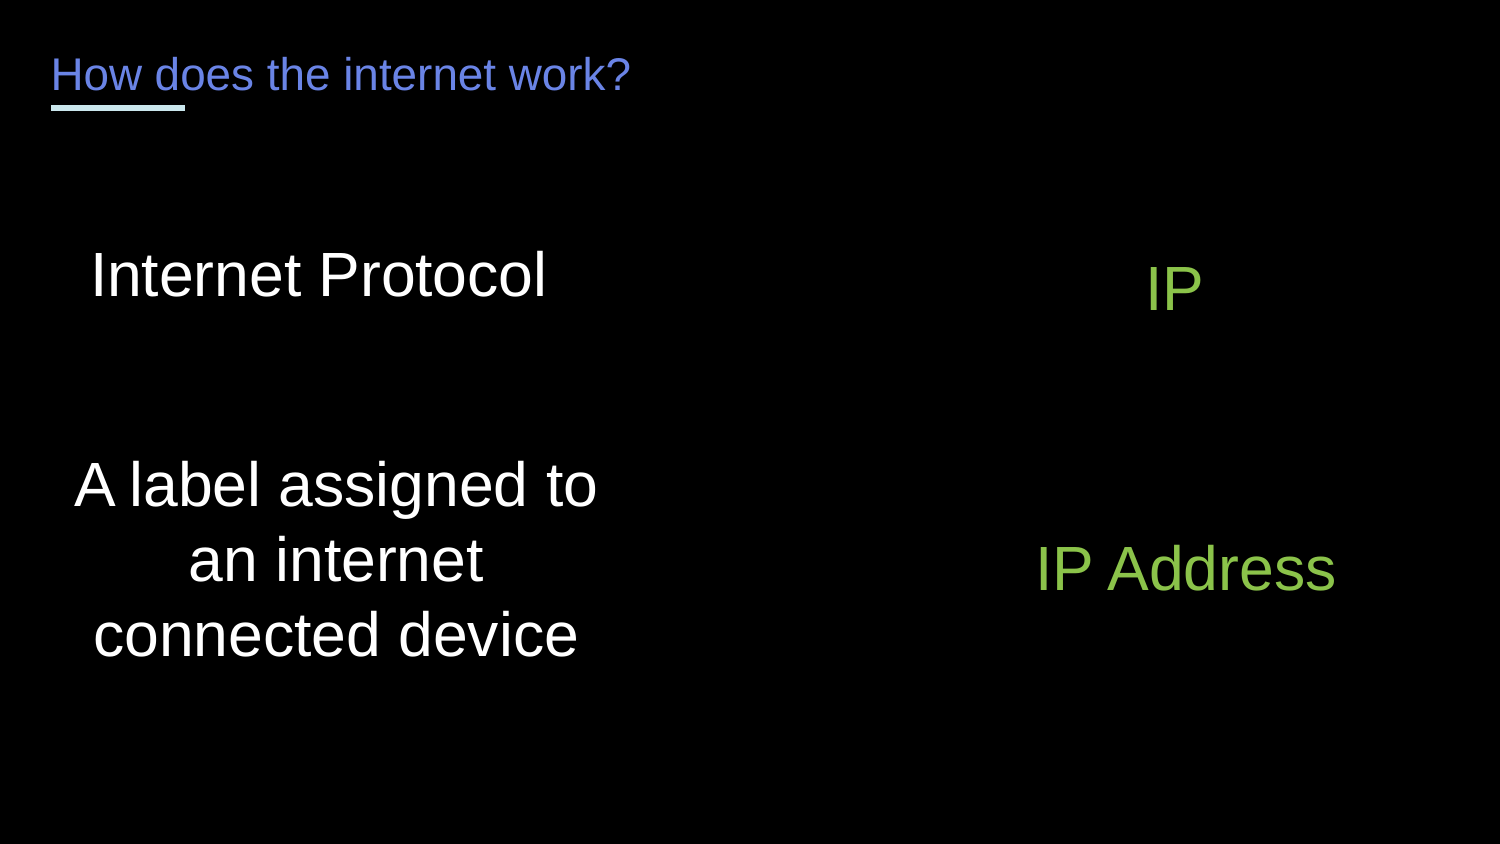

How does the internet work?
Internet Protocol
IP
A label assigned to an internet connected device
IP Address